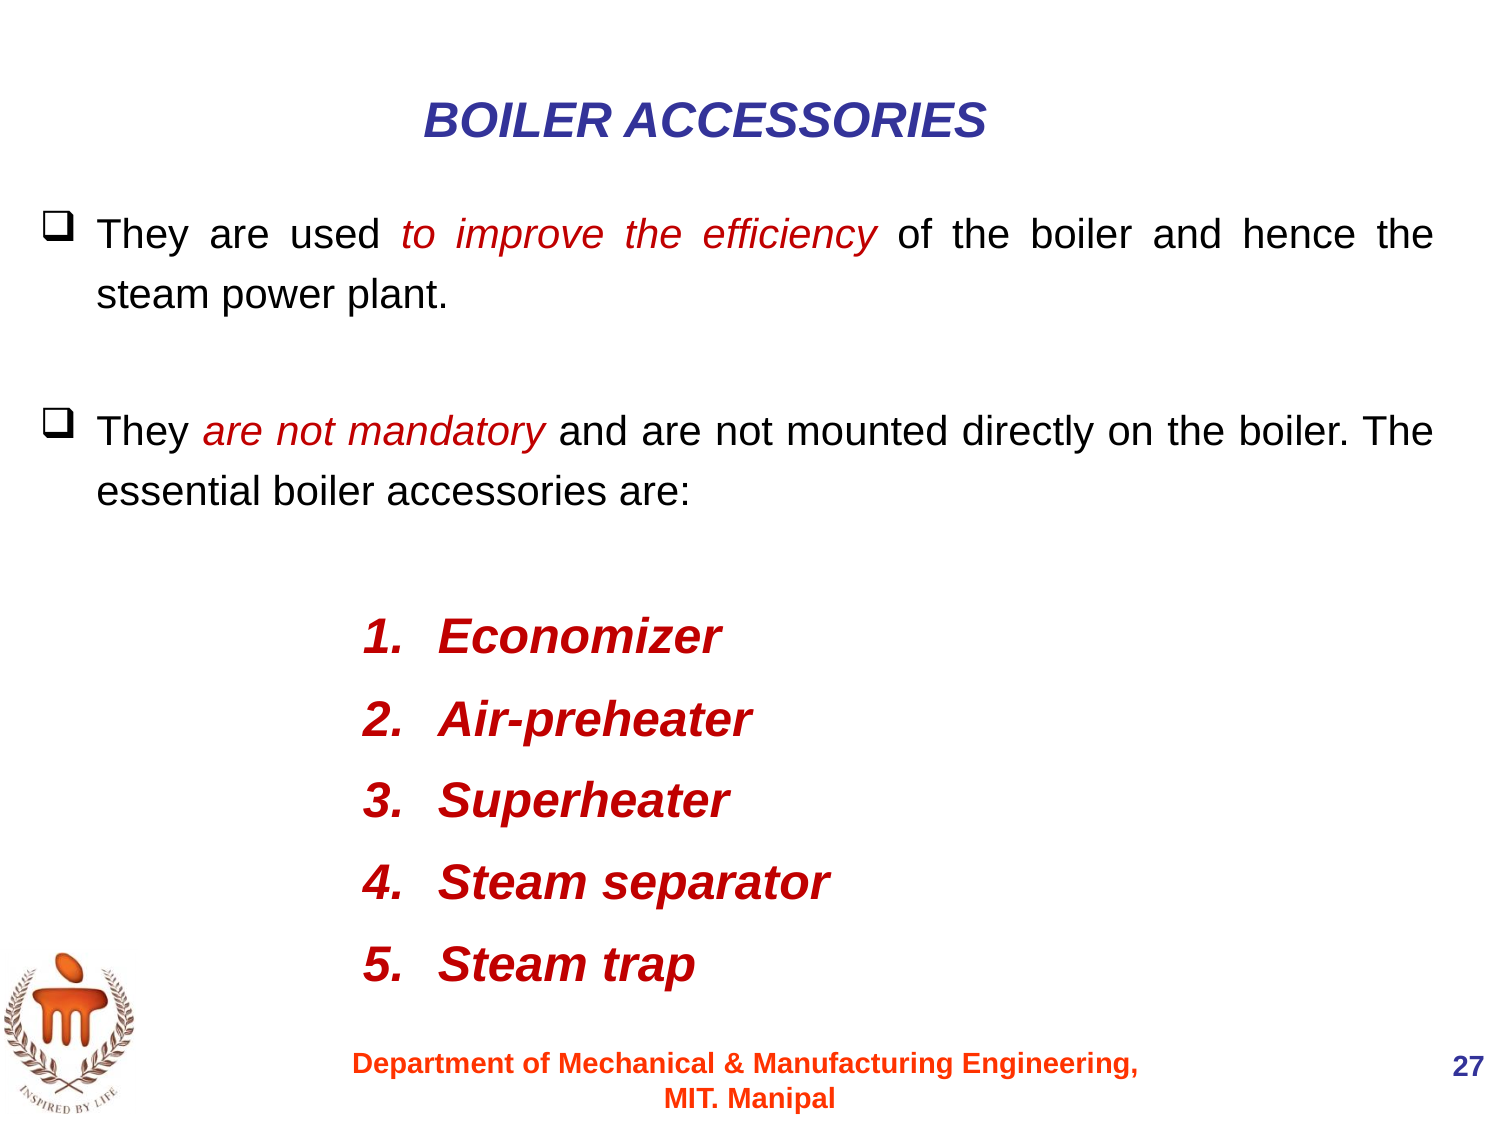

They are used to improve the efficiency of the boiler and hence the steam power plant.

They are not mandatory and are not mounted directly on the boiler. The essential boiler accessories are:

Economizer
Air-preheater
Superheater
Steam separator
Steam trap

BOILER ACCESSORIES
27